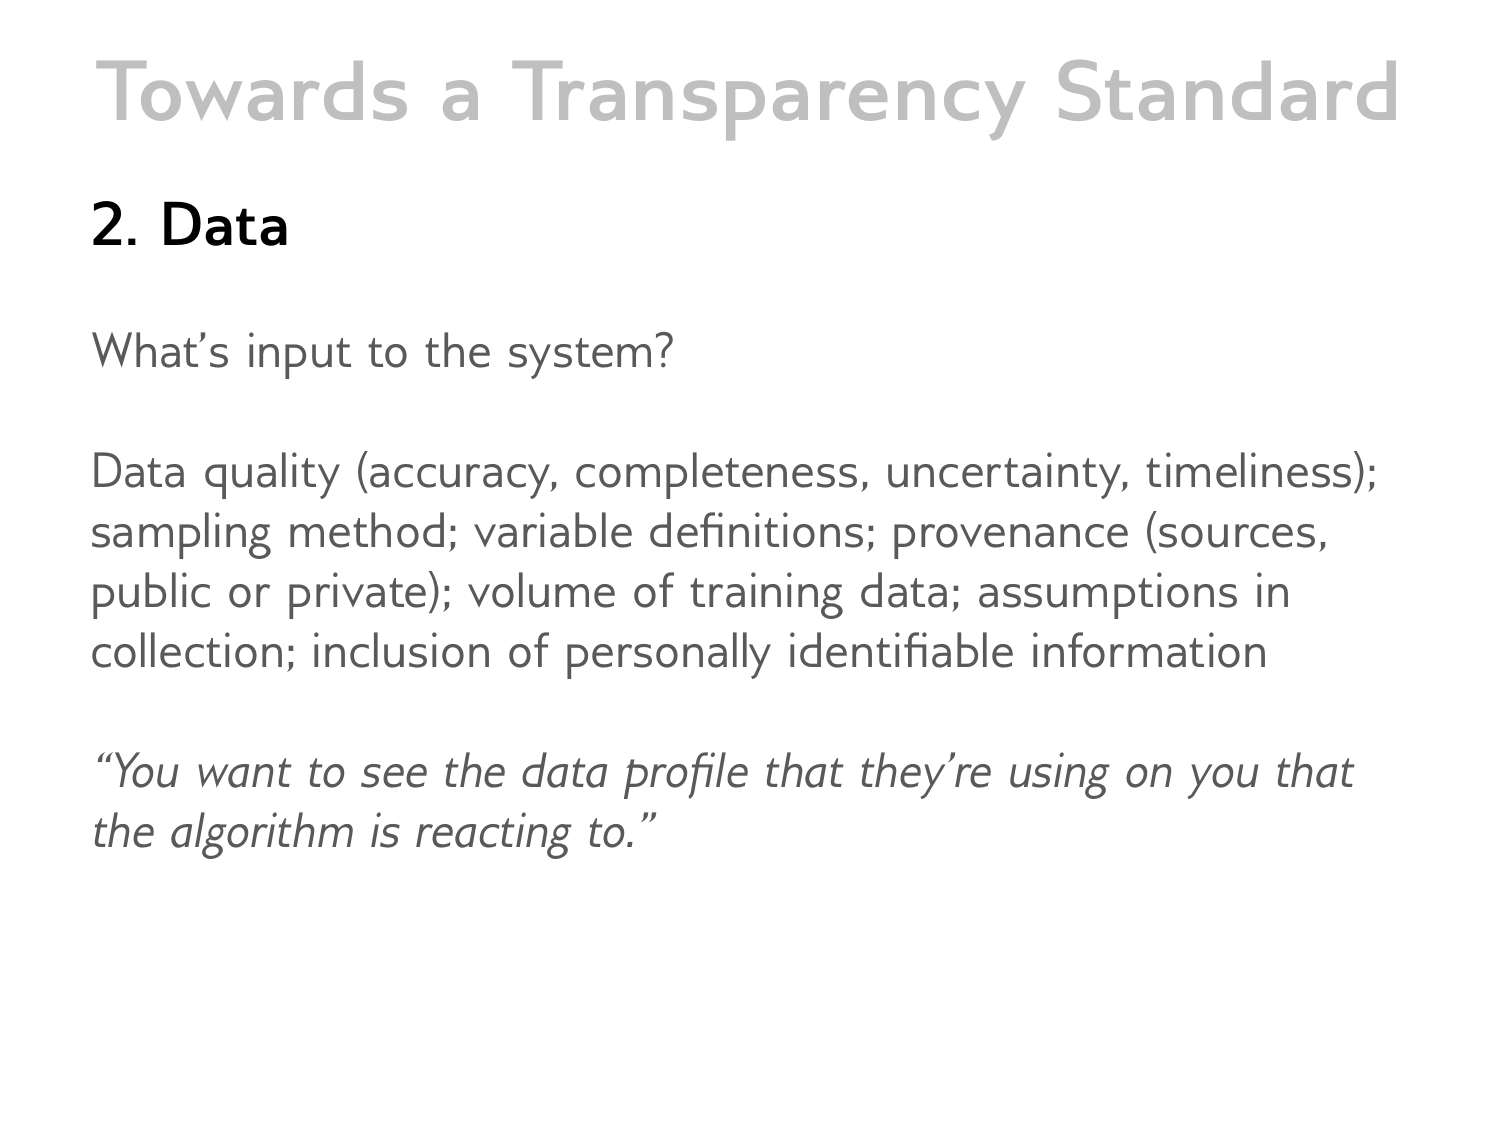

# Towards a Transparency Standard
2. Data

What’s input to the system?

Data quality (accuracy, completeness, uncertainty, timeliness); sampling method; variable definitions; provenance (sources, public or private); volume of training data; assumptions in collection; inclusion of personally identifiable information

“You want to see the data profile that they’re using on you that the algorithm is reacting to.”